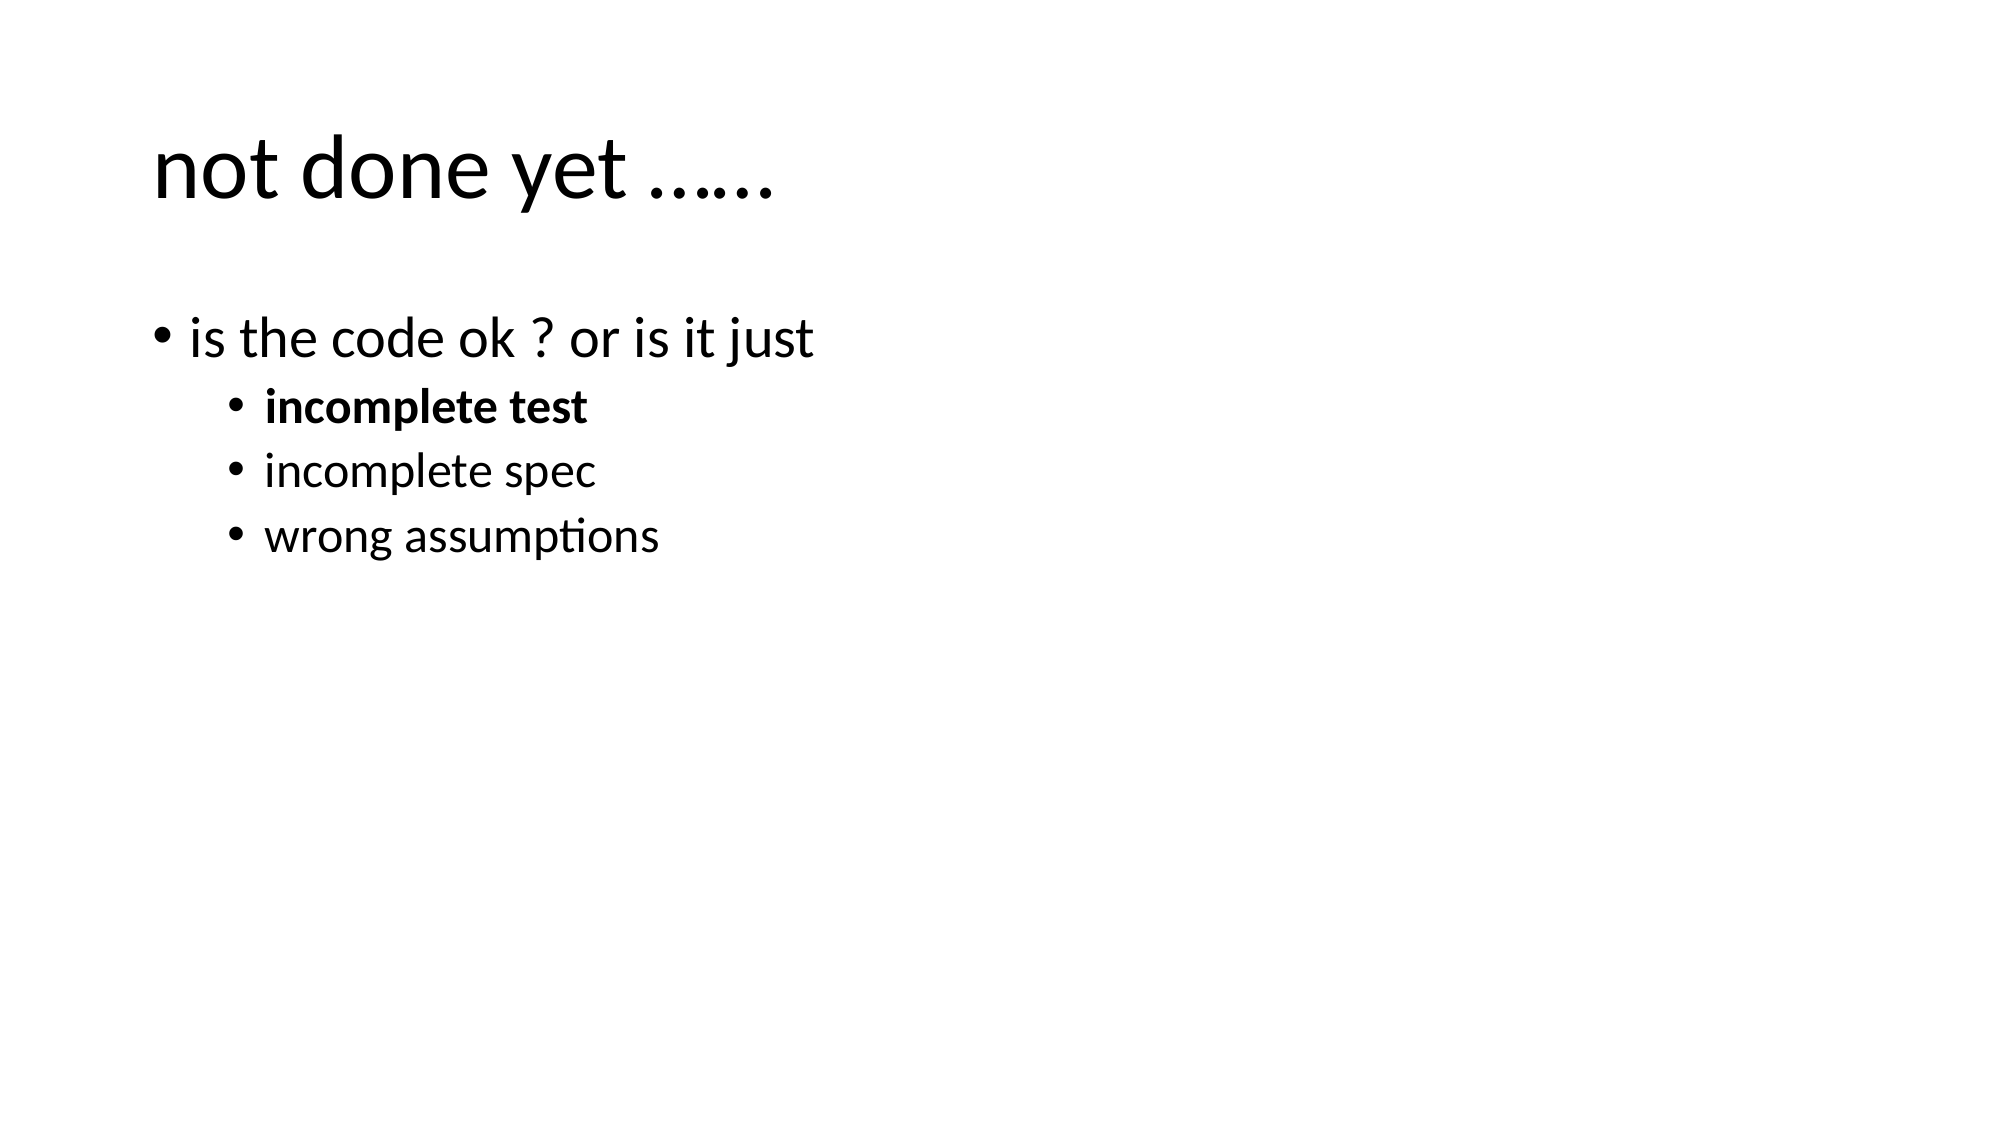

# not done yet ……
is the code ok ? or is it just
incomplete test
incomplete spec
wrong assumptions